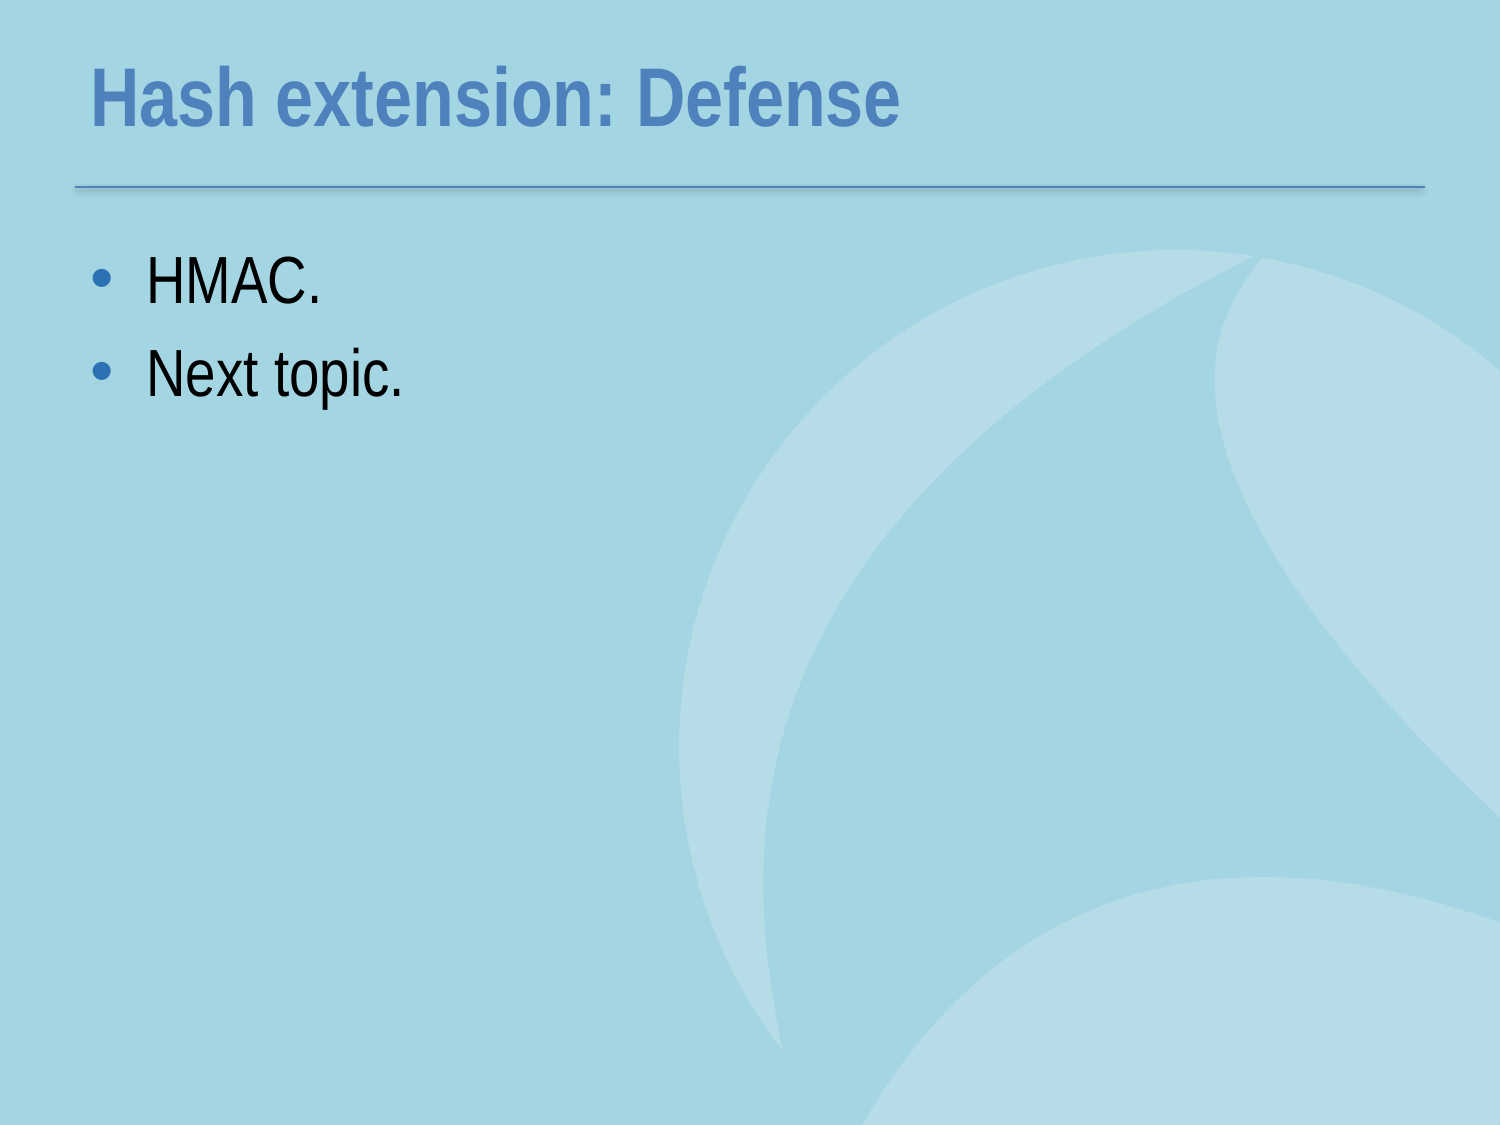

# Hash extension: Defense
HMAC.
Next topic.